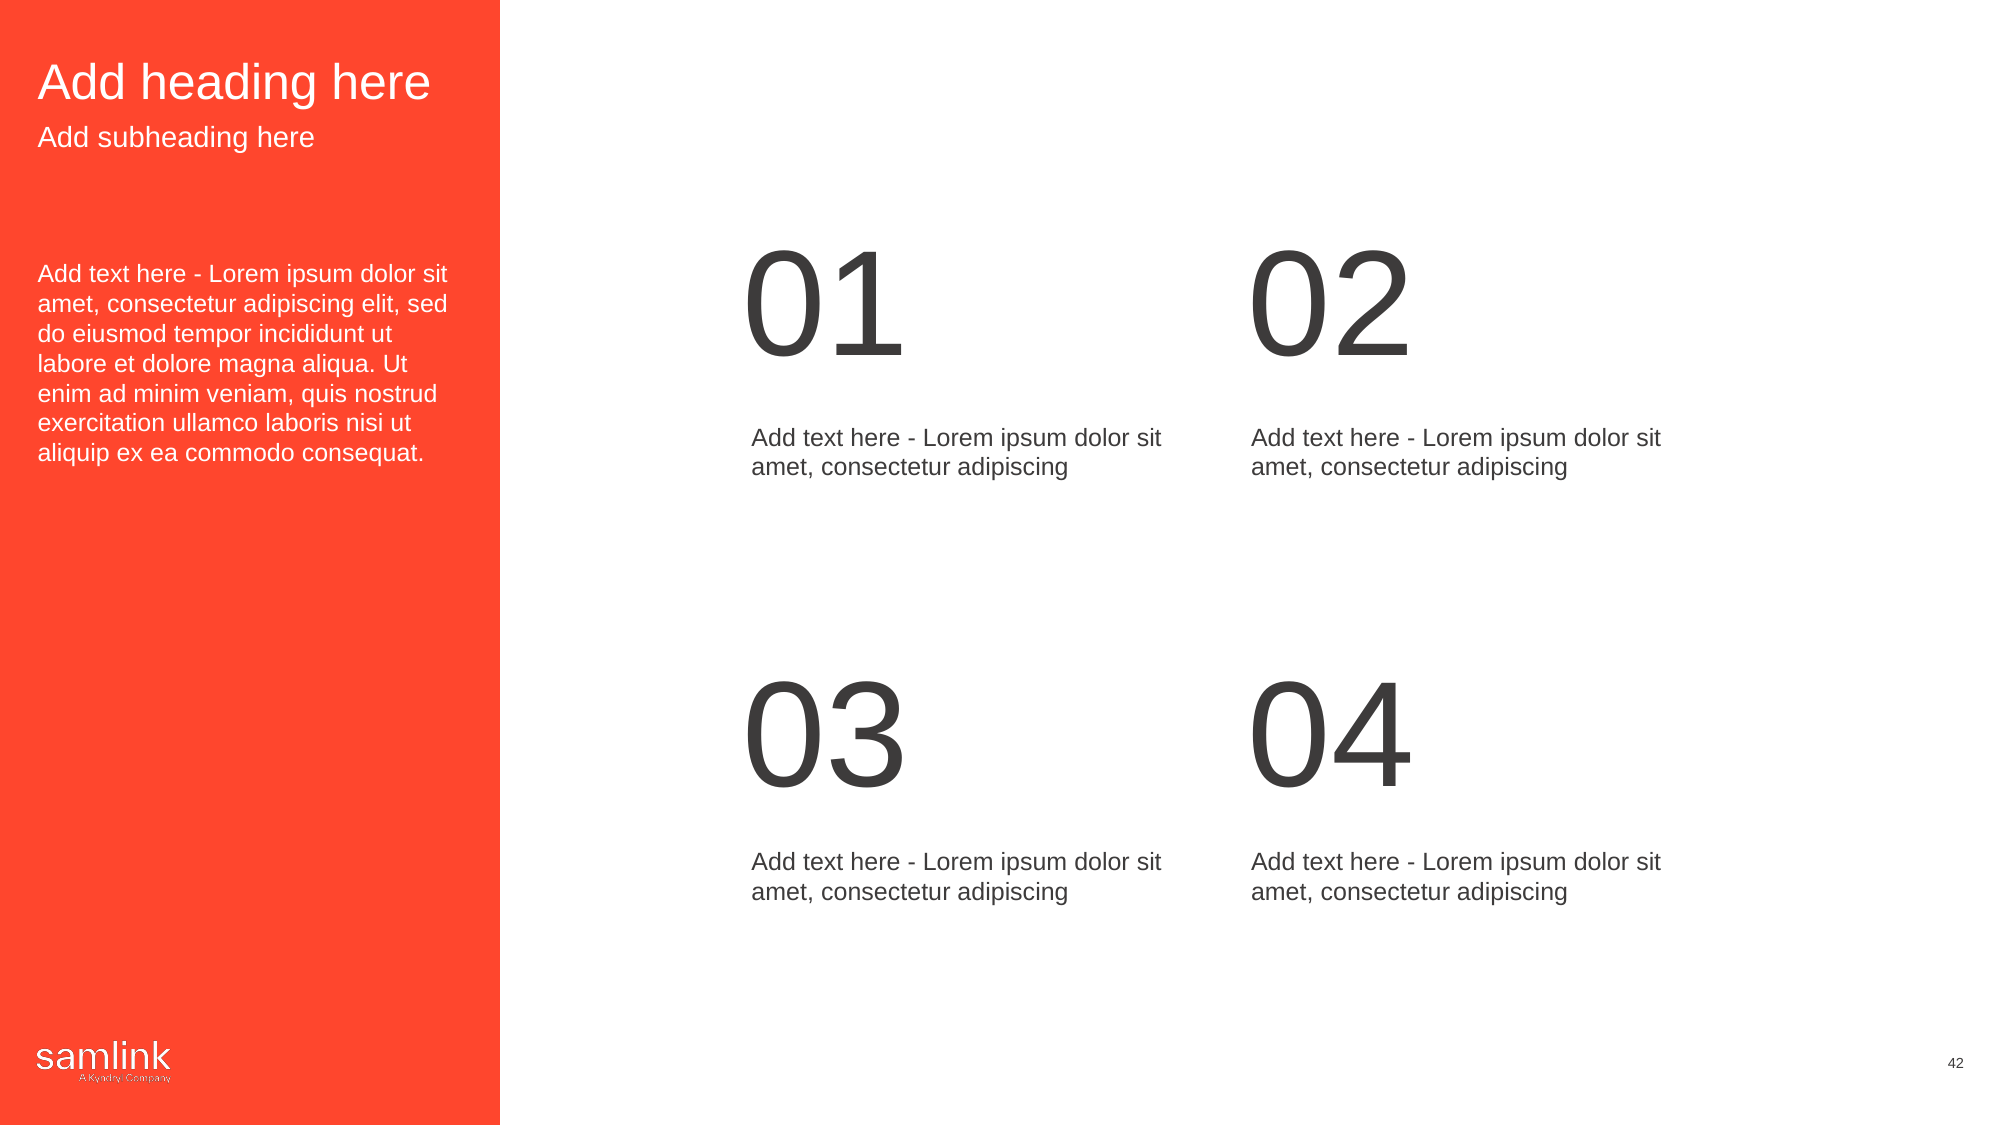

# Add heading here
Add subheading here
01
02
Add text here - Lorem ipsum dolor sit amet, consectetur adipiscing elit, sed do eiusmod tempor incididunt ut labore et dolore magna aliqua. Ut enim ad minim veniam, quis nostrud exercitation ullamco laboris nisi ut aliquip ex ea commodo consequat.

Add text here - Lorem ipsum dolor sit amet, consectetur adipiscing
Add text here - Lorem ipsum dolor sit amet, consectetur adipiscing
03
04
Add text here - Lorem ipsum dolor sit amet, consectetur adipiscing
Add text here - Lorem ipsum dolor sit amet, consectetur adipiscing
42